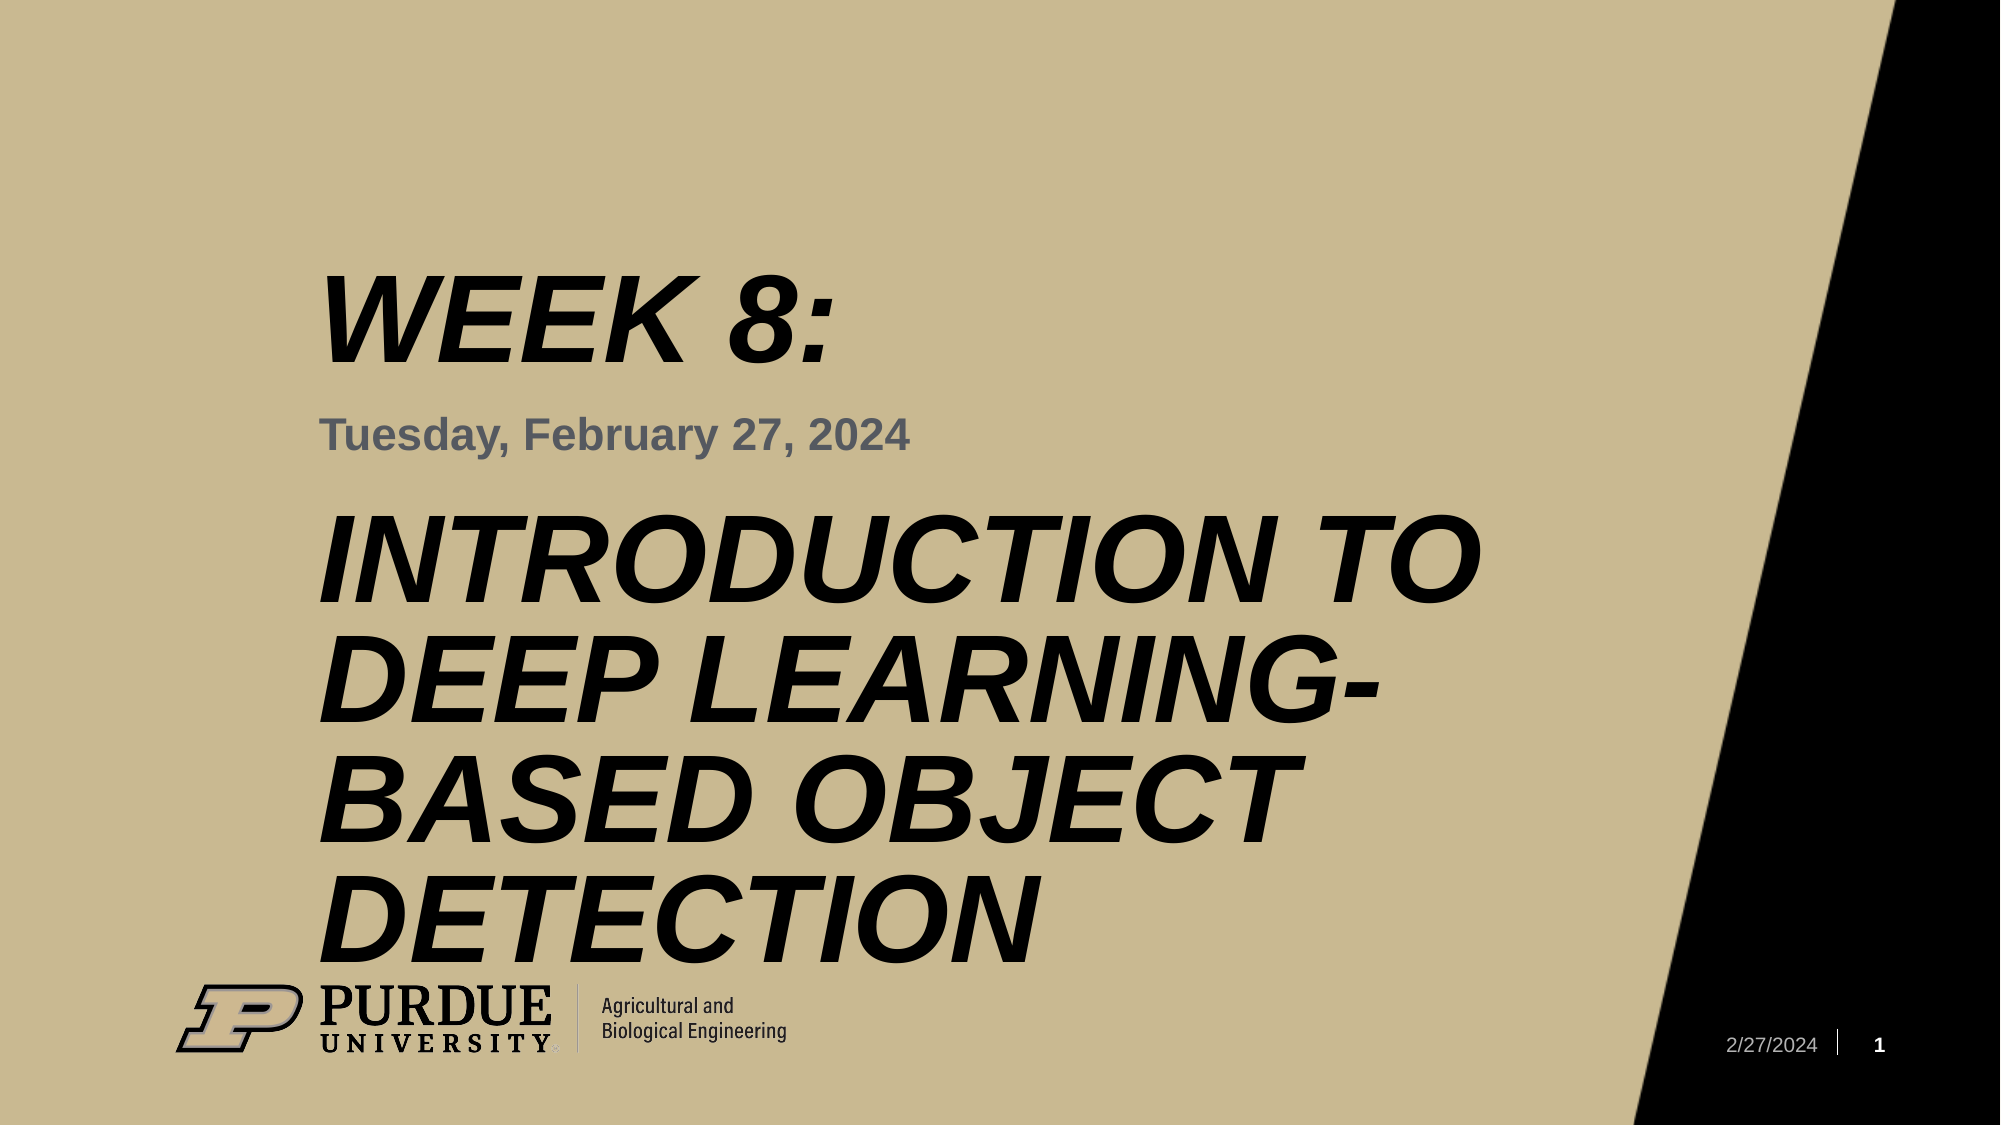

# Week 8: Introduction to Deep Learning-Based Object Detection
Tuesday, February 27, 2024
1
2/27/2024